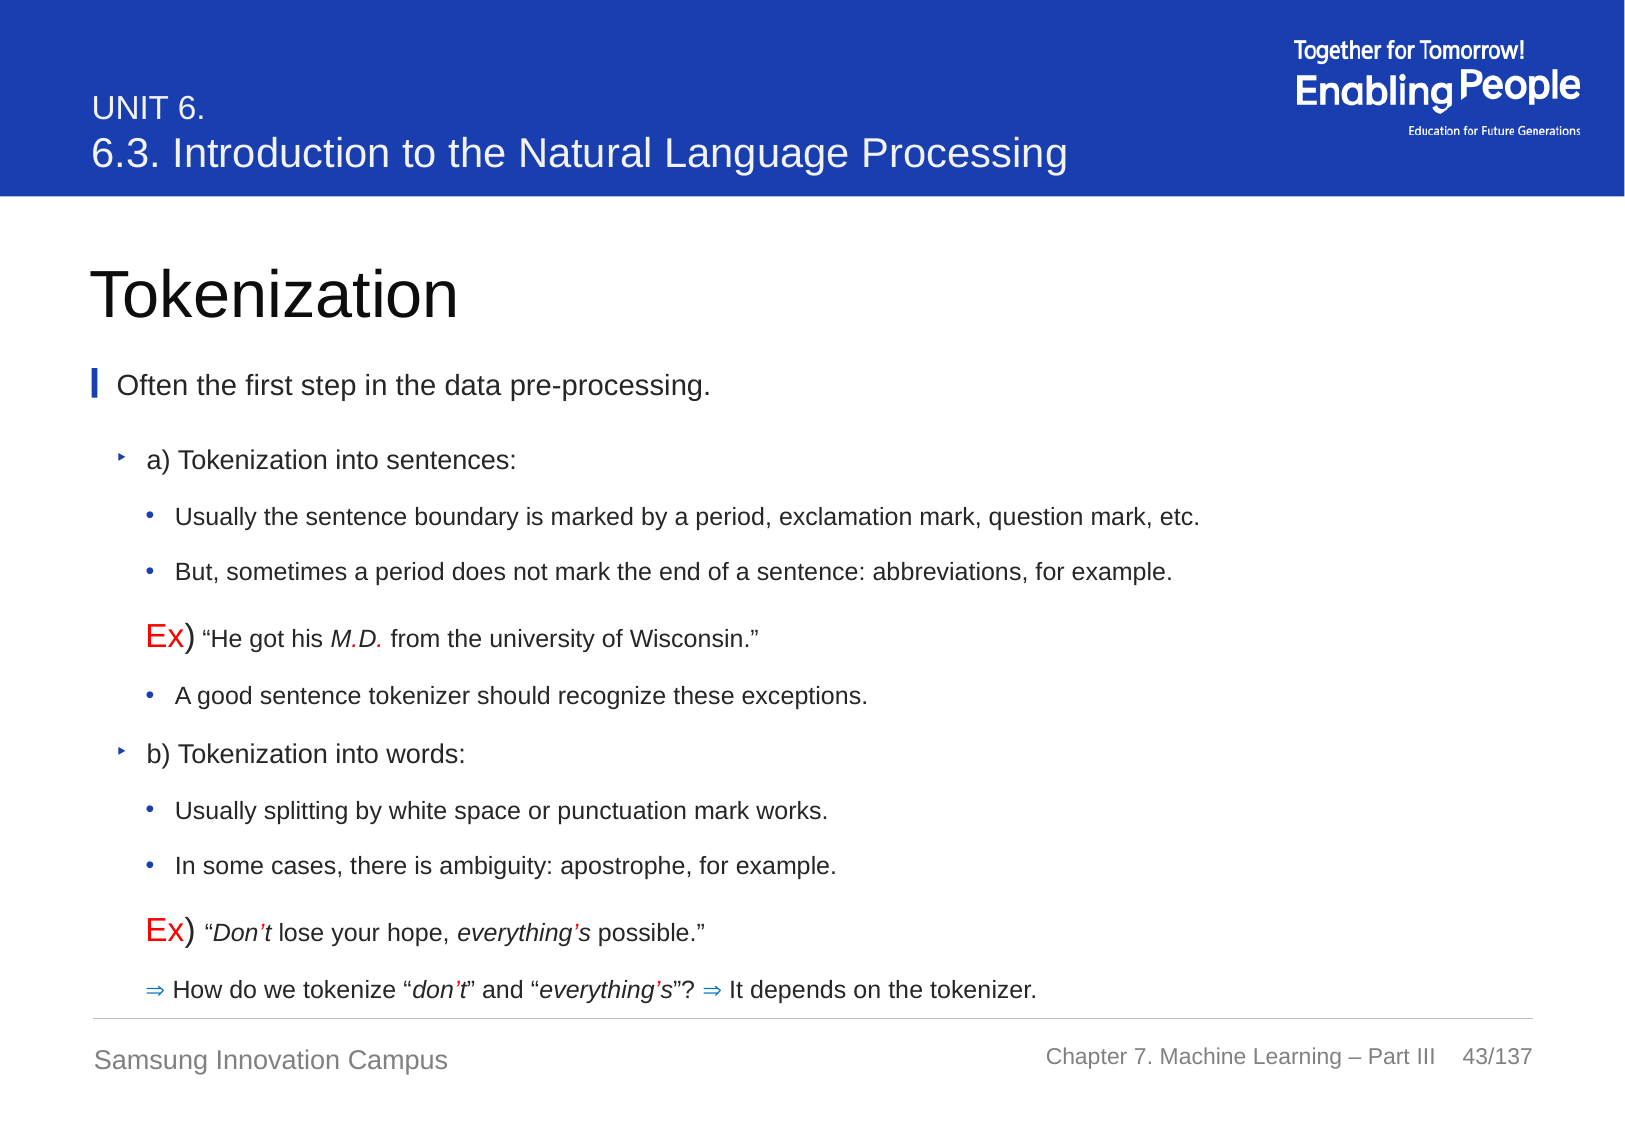

UNIT 6.
6.3. Introduction to the Natural Language Processing
Tokenization
Often the first step in the data pre-processing.

a) Tokenization into sentences:
Usually the sentence boundary is marked by a period, exclamation mark, question mark, etc.
But, sometimes a period does not mark the end of a sentence: abbreviations, for example.
Ex) “He got his M.D. from the university of Wisconsin.”
A good sentence tokenizer should recognize these exceptions.
b) Tokenization into words:
Usually splitting by white space or punctuation mark works.
In some cases, there is ambiguity: apostrophe, for example.
Ex) “Don’t lose your hope, everything’s possible.”
⇒ How do we tokenize “don’t” and “everything’s”? ⇒ It depends on the tokenizer.